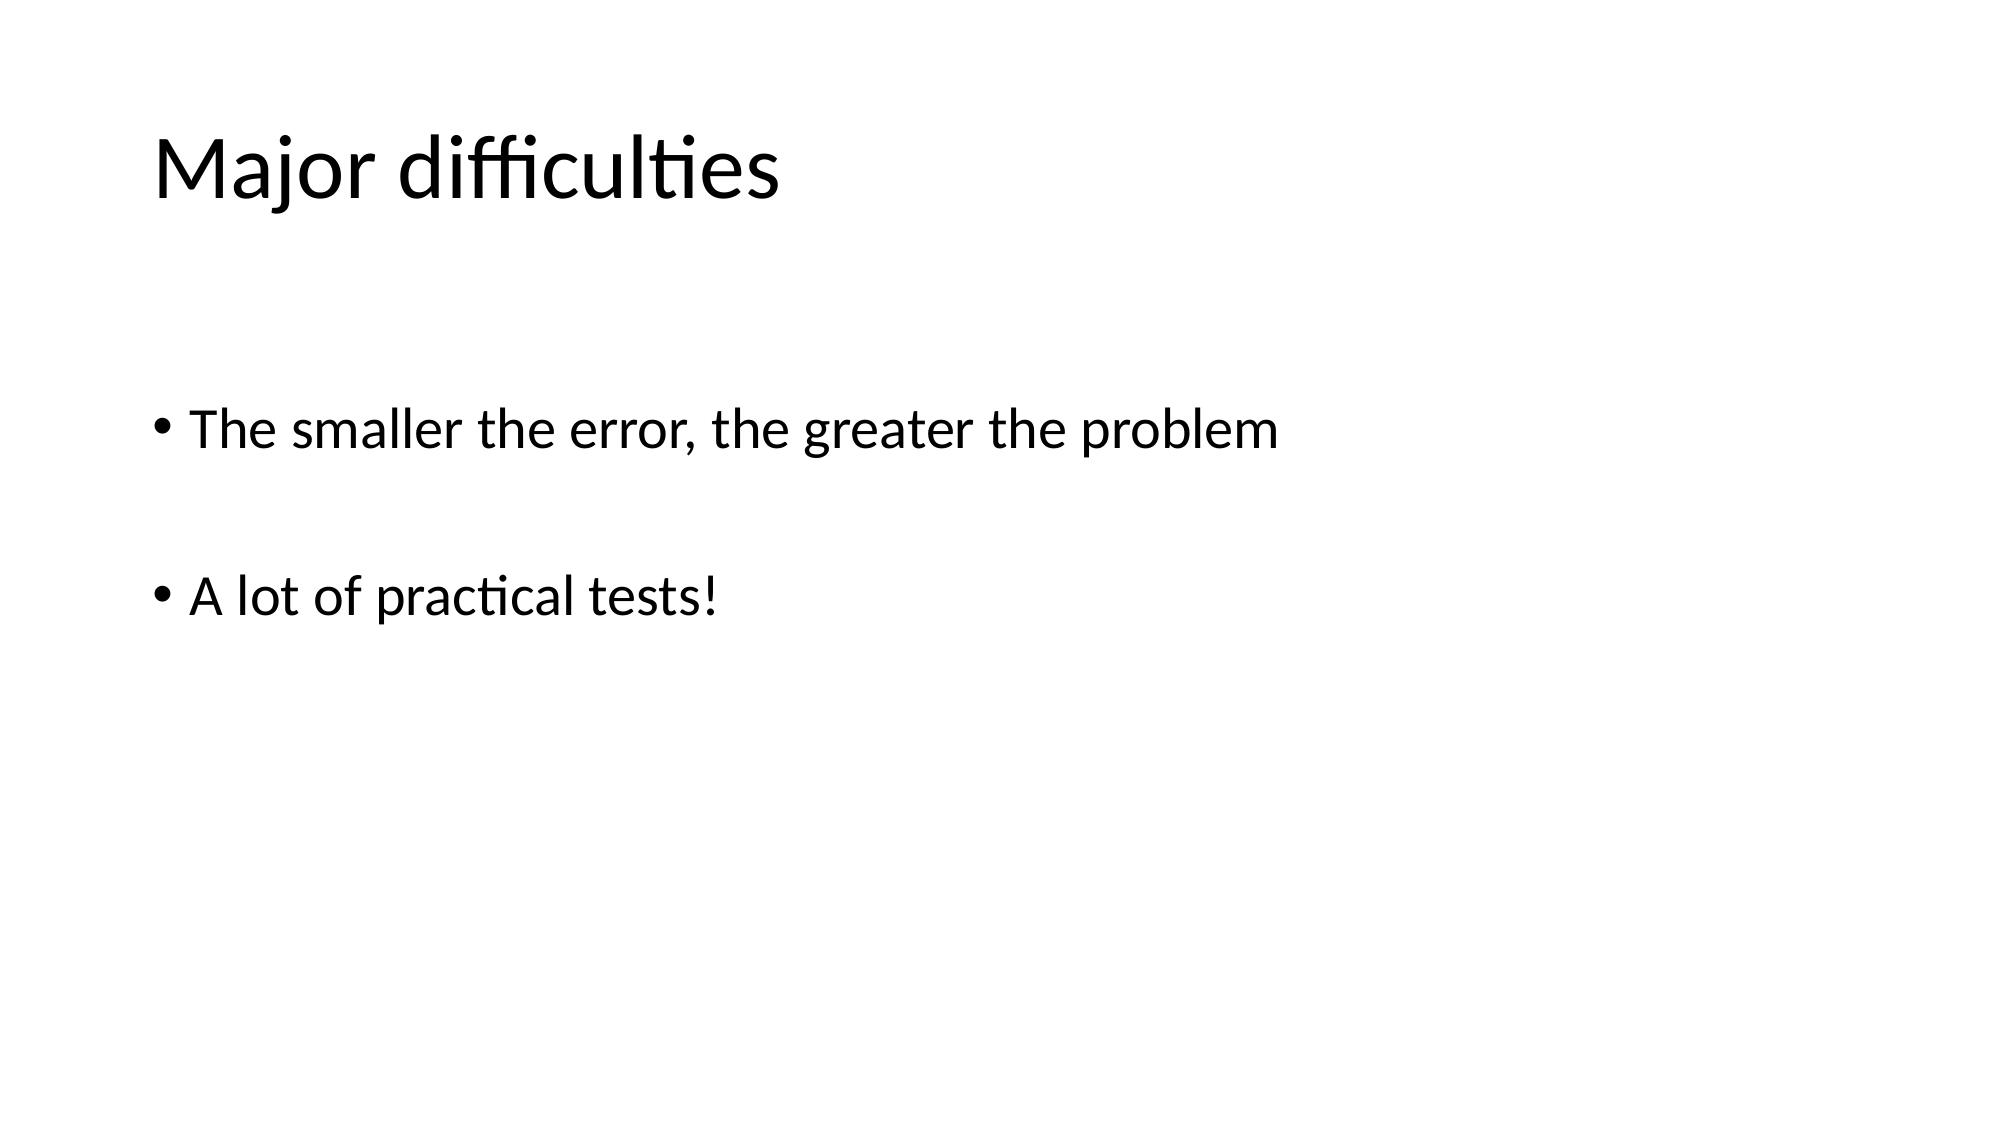

# Major difficulties

The smaller the error, the greater the problem

A lot of practical tests!